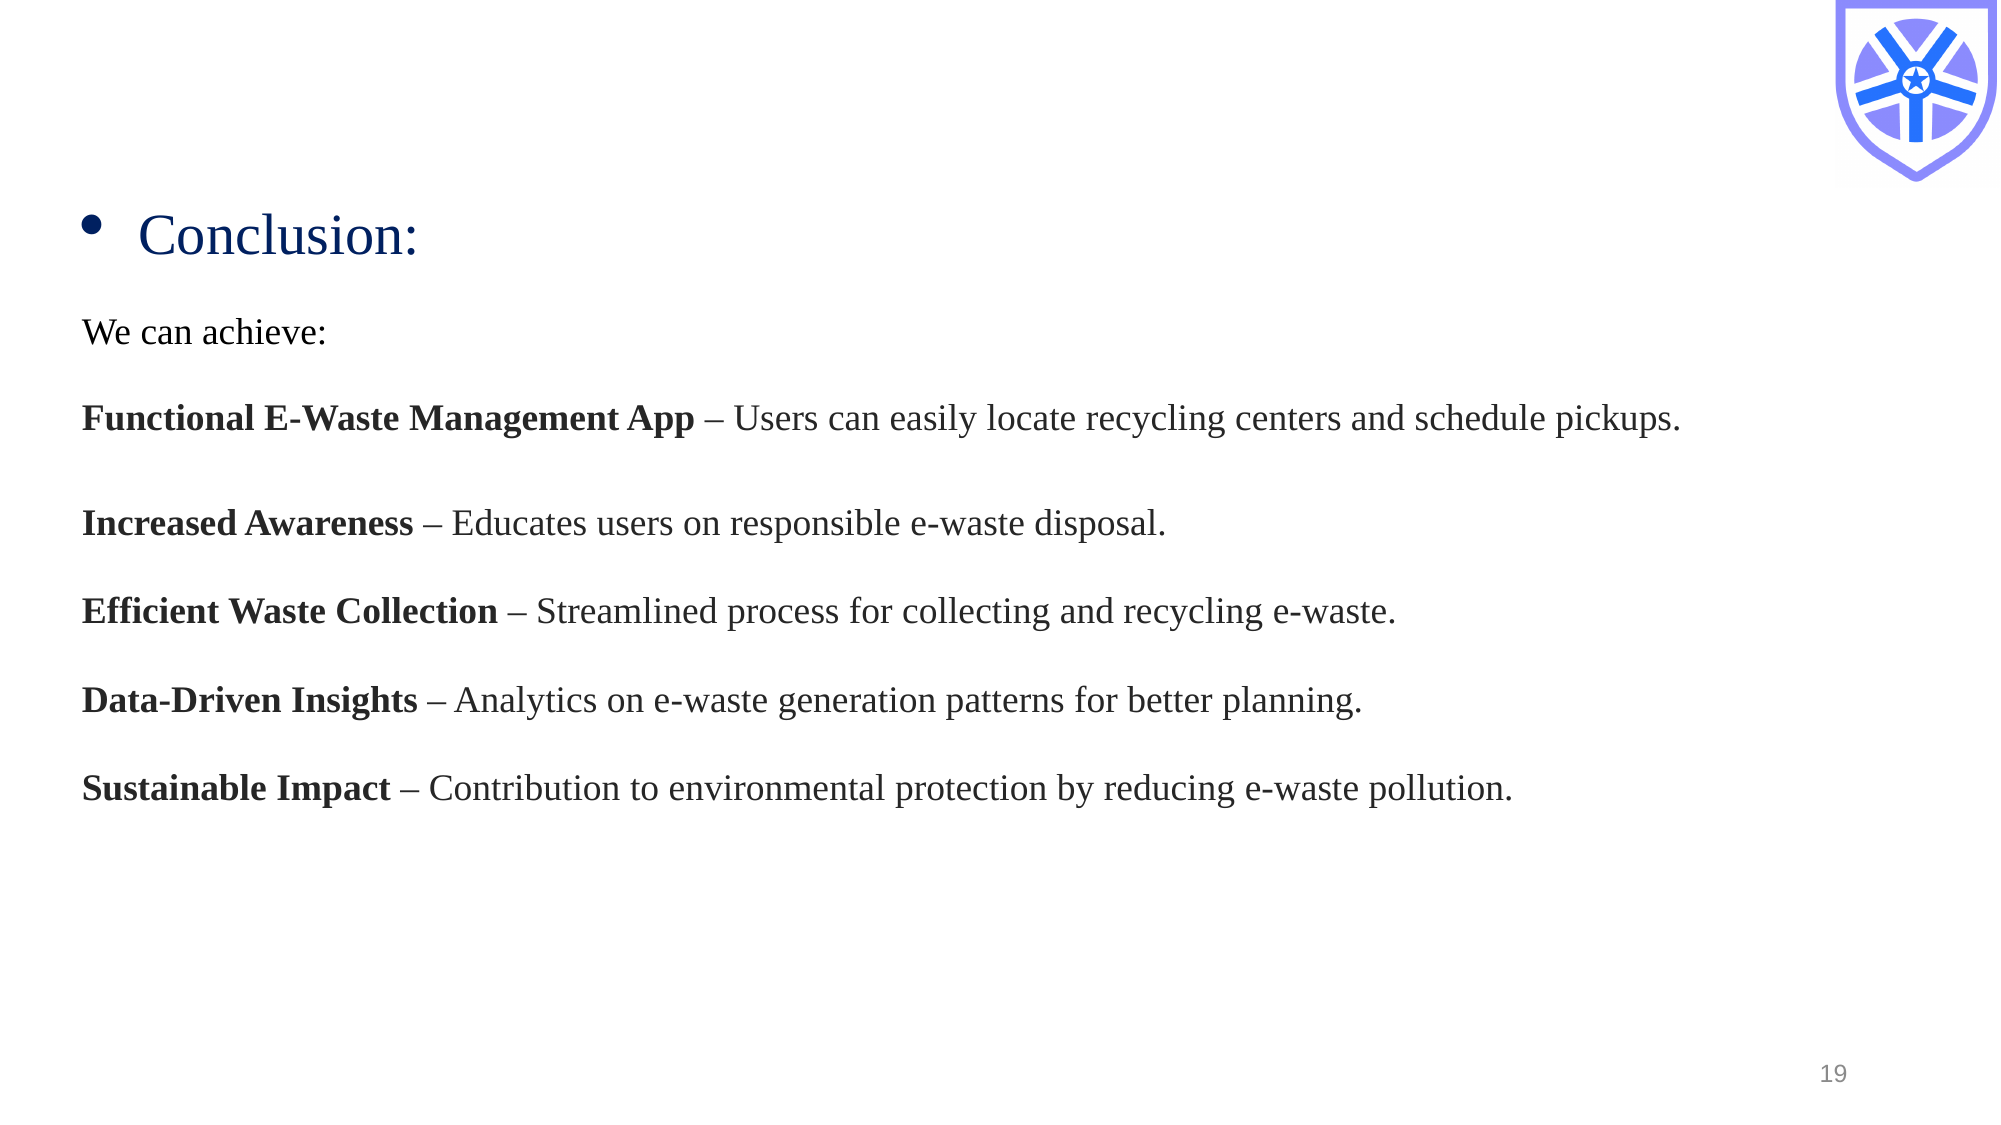

Conclusion:
We can achieve:
Functional E-Waste Management App – Users can easily locate recycling centers and schedule pickups.
Increased Awareness – Educates users on responsible e-waste disposal.
Efficient Waste Collection – Streamlined process for collecting and recycling e-waste.
Data-Driven Insights – Analytics on e-waste generation patterns for better planning.
Sustainable Impact – Contribution to environmental protection by reducing e-waste pollution.

19